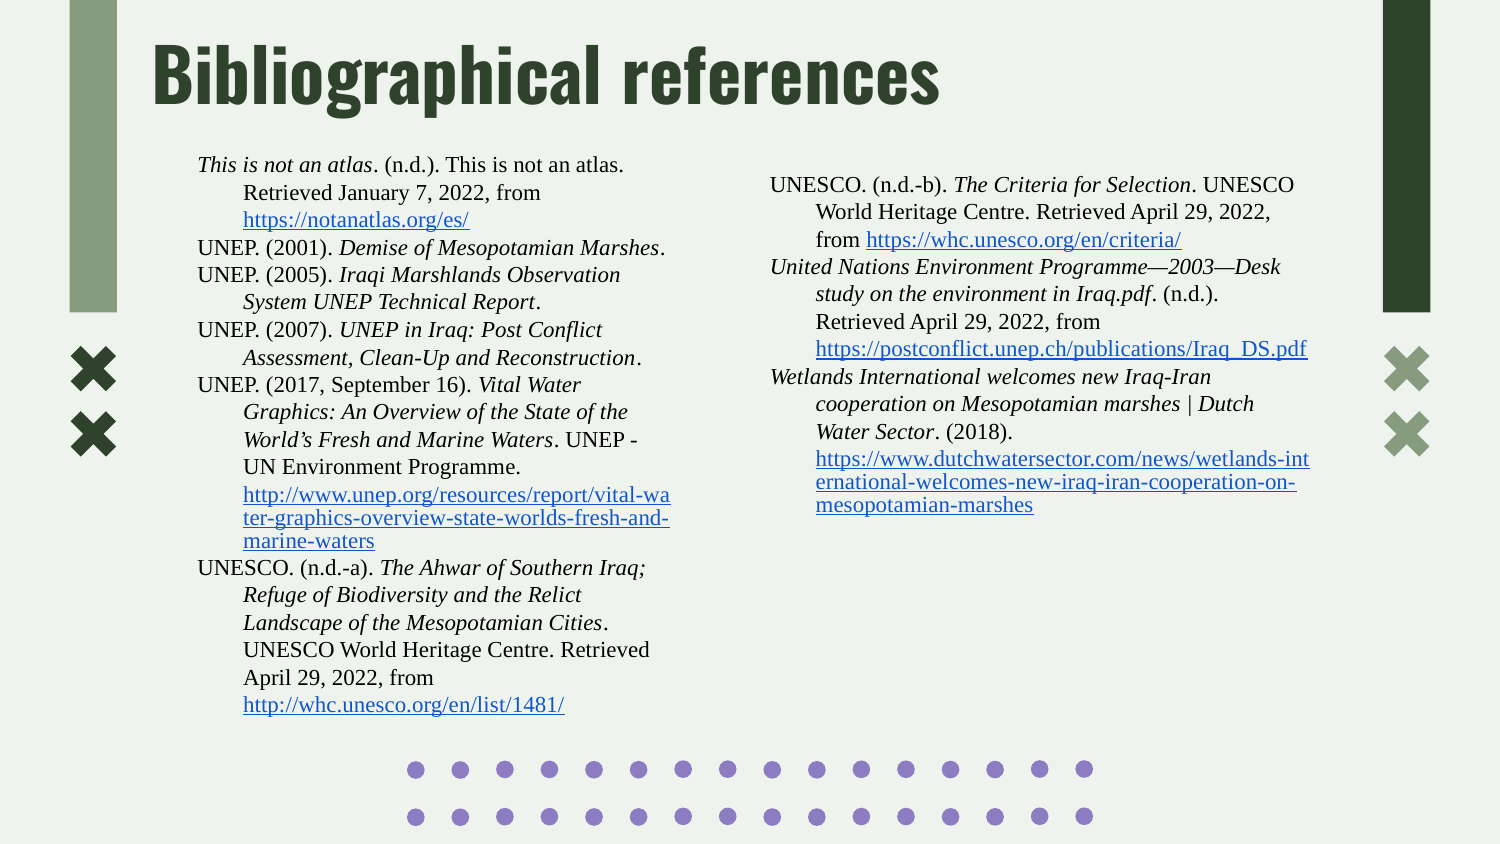

Bibliographical references
This is not an atlas. (n.d.). This is not an atlas. Retrieved January 7, 2022, from https://notanatlas.org/es/
UNEP. (2001). Demise of Mesopotamian Marshes.
UNEP. (2005). Iraqi Marshlands Observation System UNEP Technical Report.
UNEP. (2007). UNEP in Iraq: Post Conflict Assessment, Clean-Up and Reconstruction.
UNEP. (2017, September 16). Vital Water Graphics: An Overview of the State of the World’s Fresh and Marine Waters. UNEP - UN Environment Programme. http://www.unep.org/resources/report/vital-water-graphics-overview-state-worlds-fresh-and-marine-waters
UNESCO. (n.d.-a). The Ahwar of Southern Iraq; Refuge of Biodiversity and the Relict Landscape of the Mesopotamian Cities. UNESCO World Heritage Centre. Retrieved April 29, 2022, from http://whc.unesco.org/en/list/1481/

UNESCO. (n.d.-b). The Criteria for Selection. UNESCO World Heritage Centre. Retrieved April 29, 2022, from https://whc.unesco.org/en/criteria/
United Nations Environment Programme—2003—Desk study on the environment in Iraq.pdf. (n.d.). Retrieved April 29, 2022, from https://postconflict.unep.ch/publications/Iraq_DS.pdf
Wetlands International welcomes new Iraq-Iran cooperation on Mesopotamian marshes | Dutch Water Sector. (2018). https://www.dutchwatersector.com/news/wetlands-international-welcomes-new-iraq-iran-cooperation-on-mesopotamian-marshes